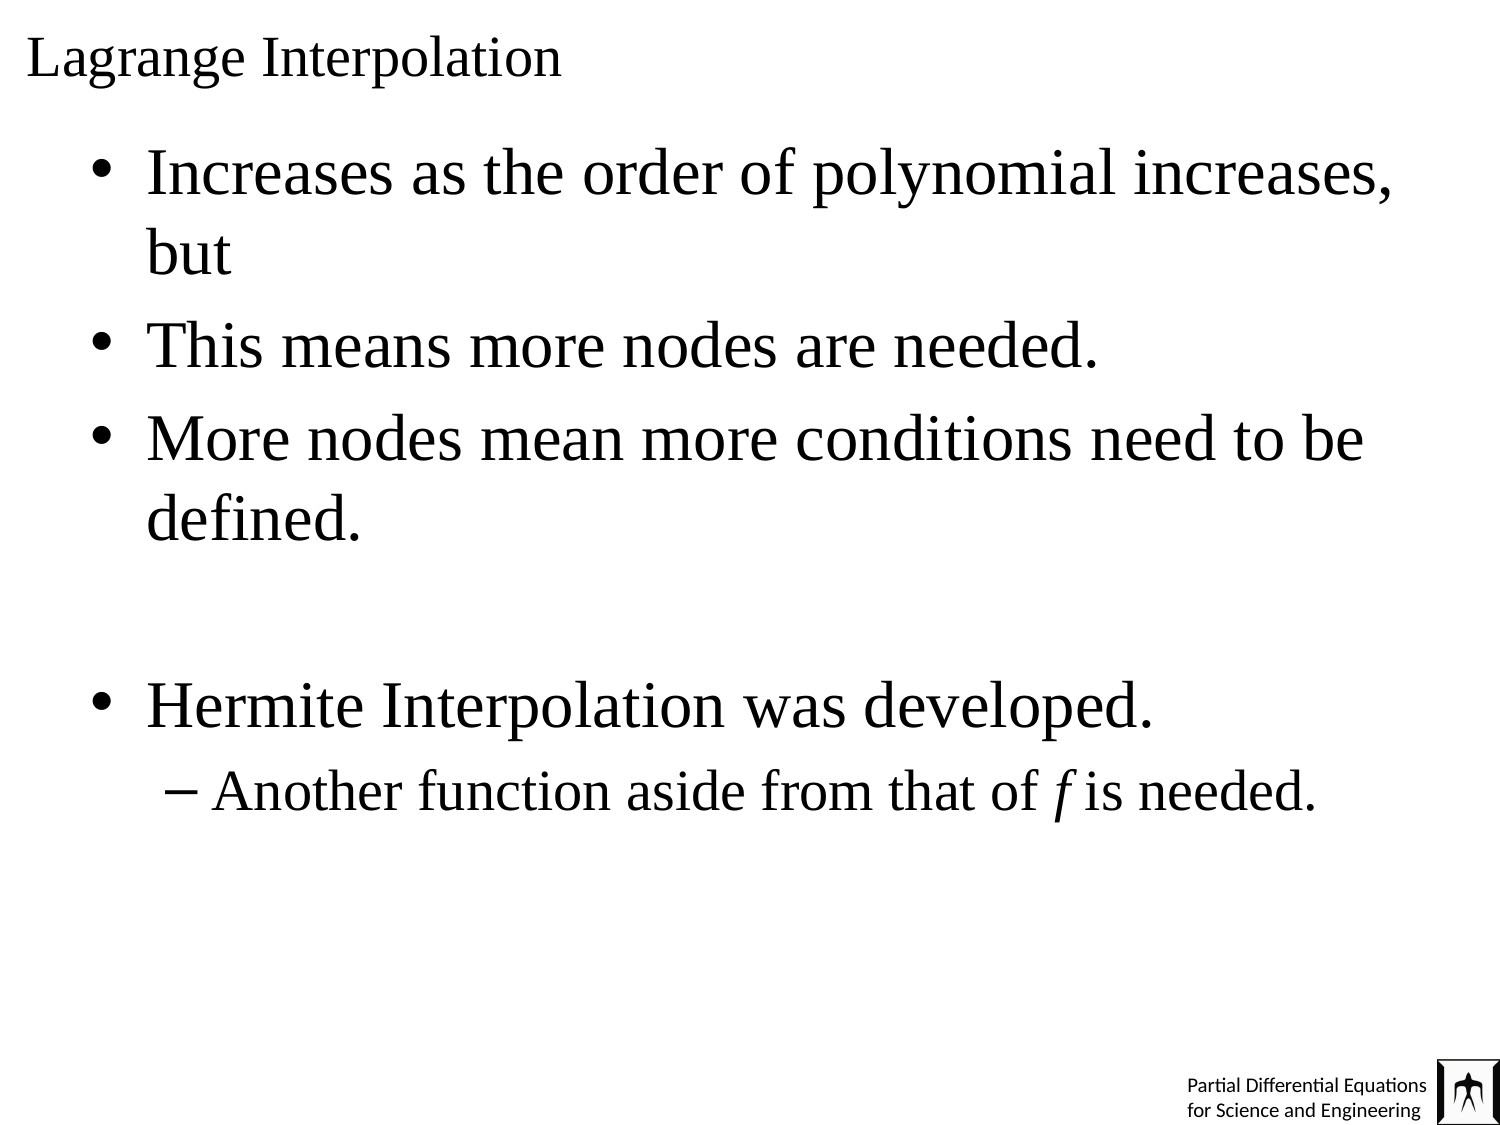

# Lagrange Interpolation
Increases as the order of polynomial increases, but
This means more nodes are needed.
More nodes mean more conditions need to be defined.

Hermite Interpolation was developed.
Another function aside from that of f is needed.